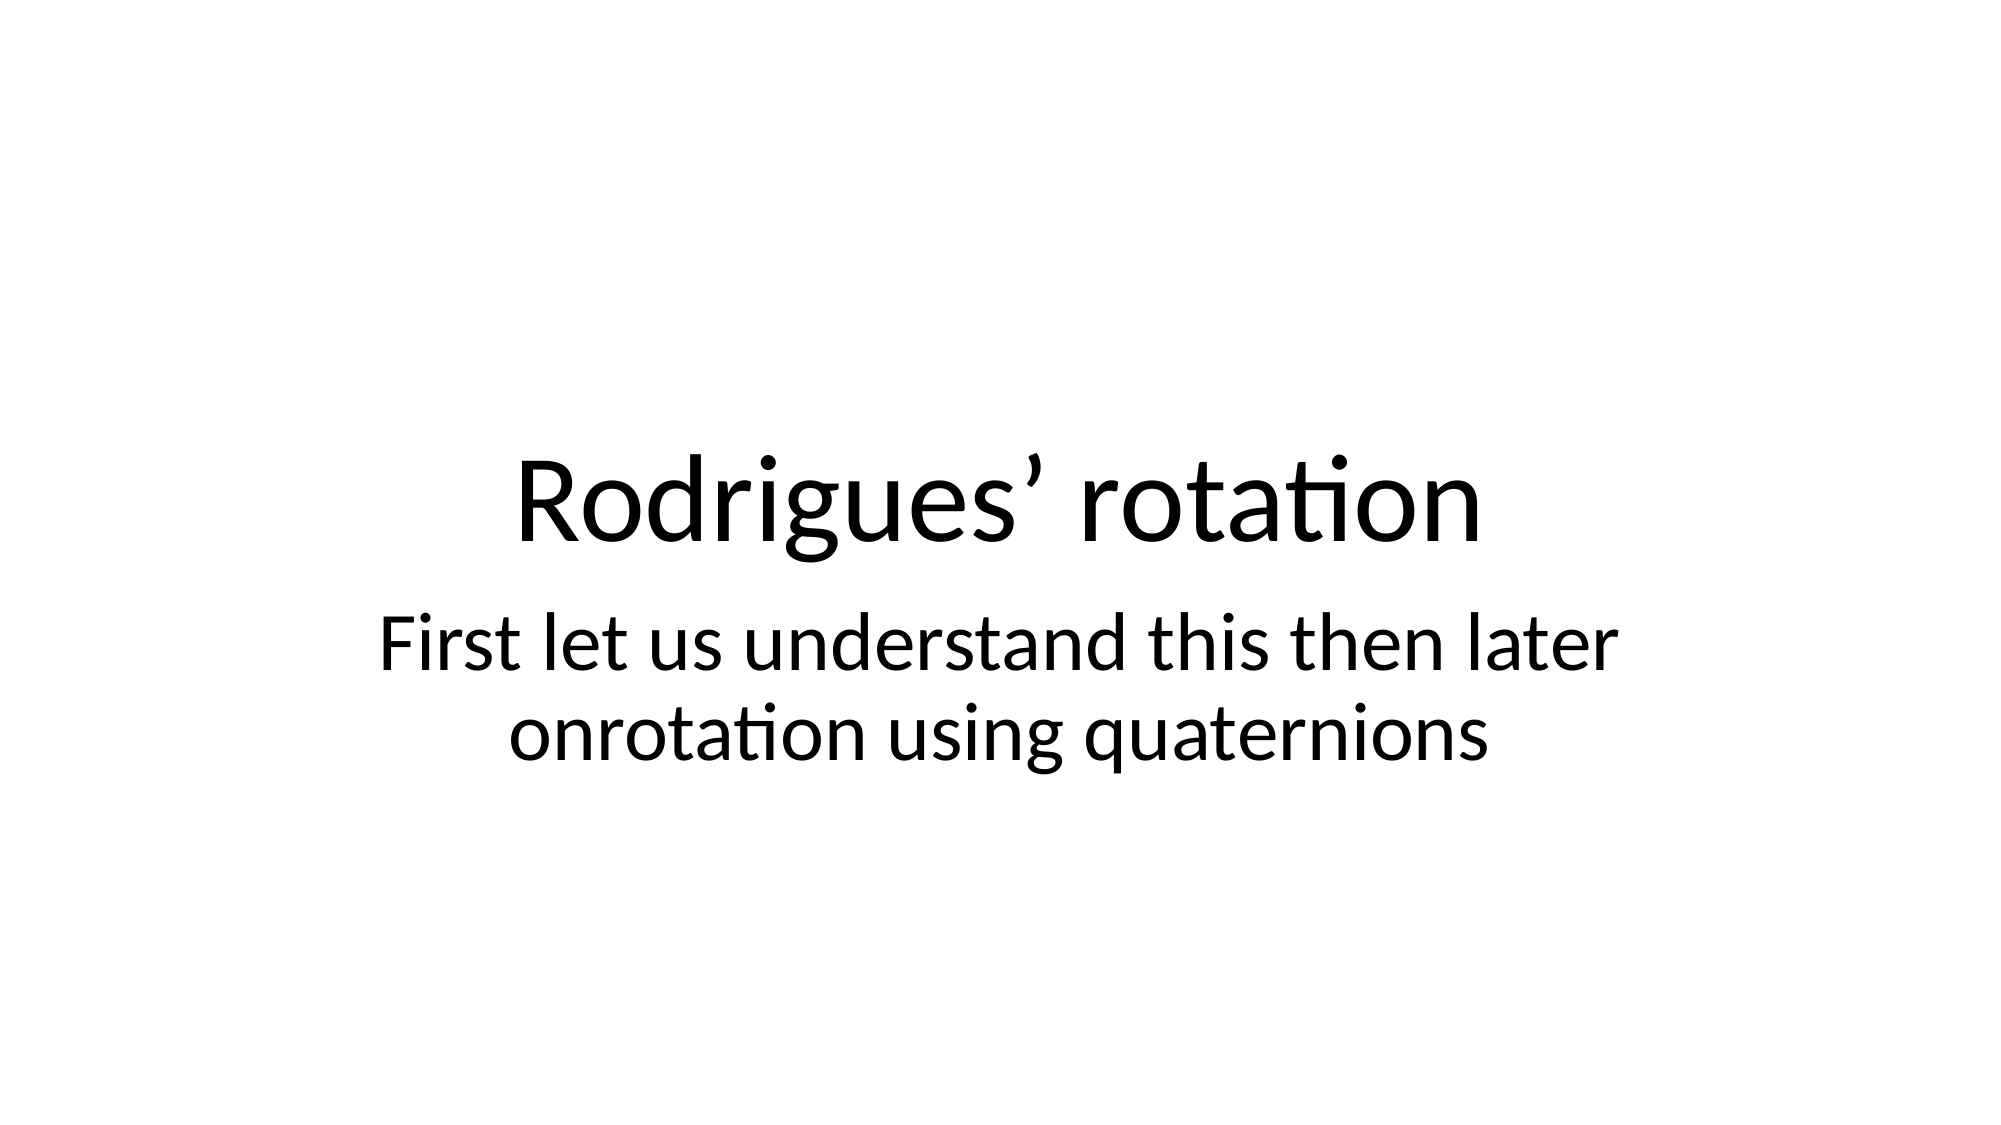

# Rodrigues’ rotation
First let us understand this then later onrotation using quaternions